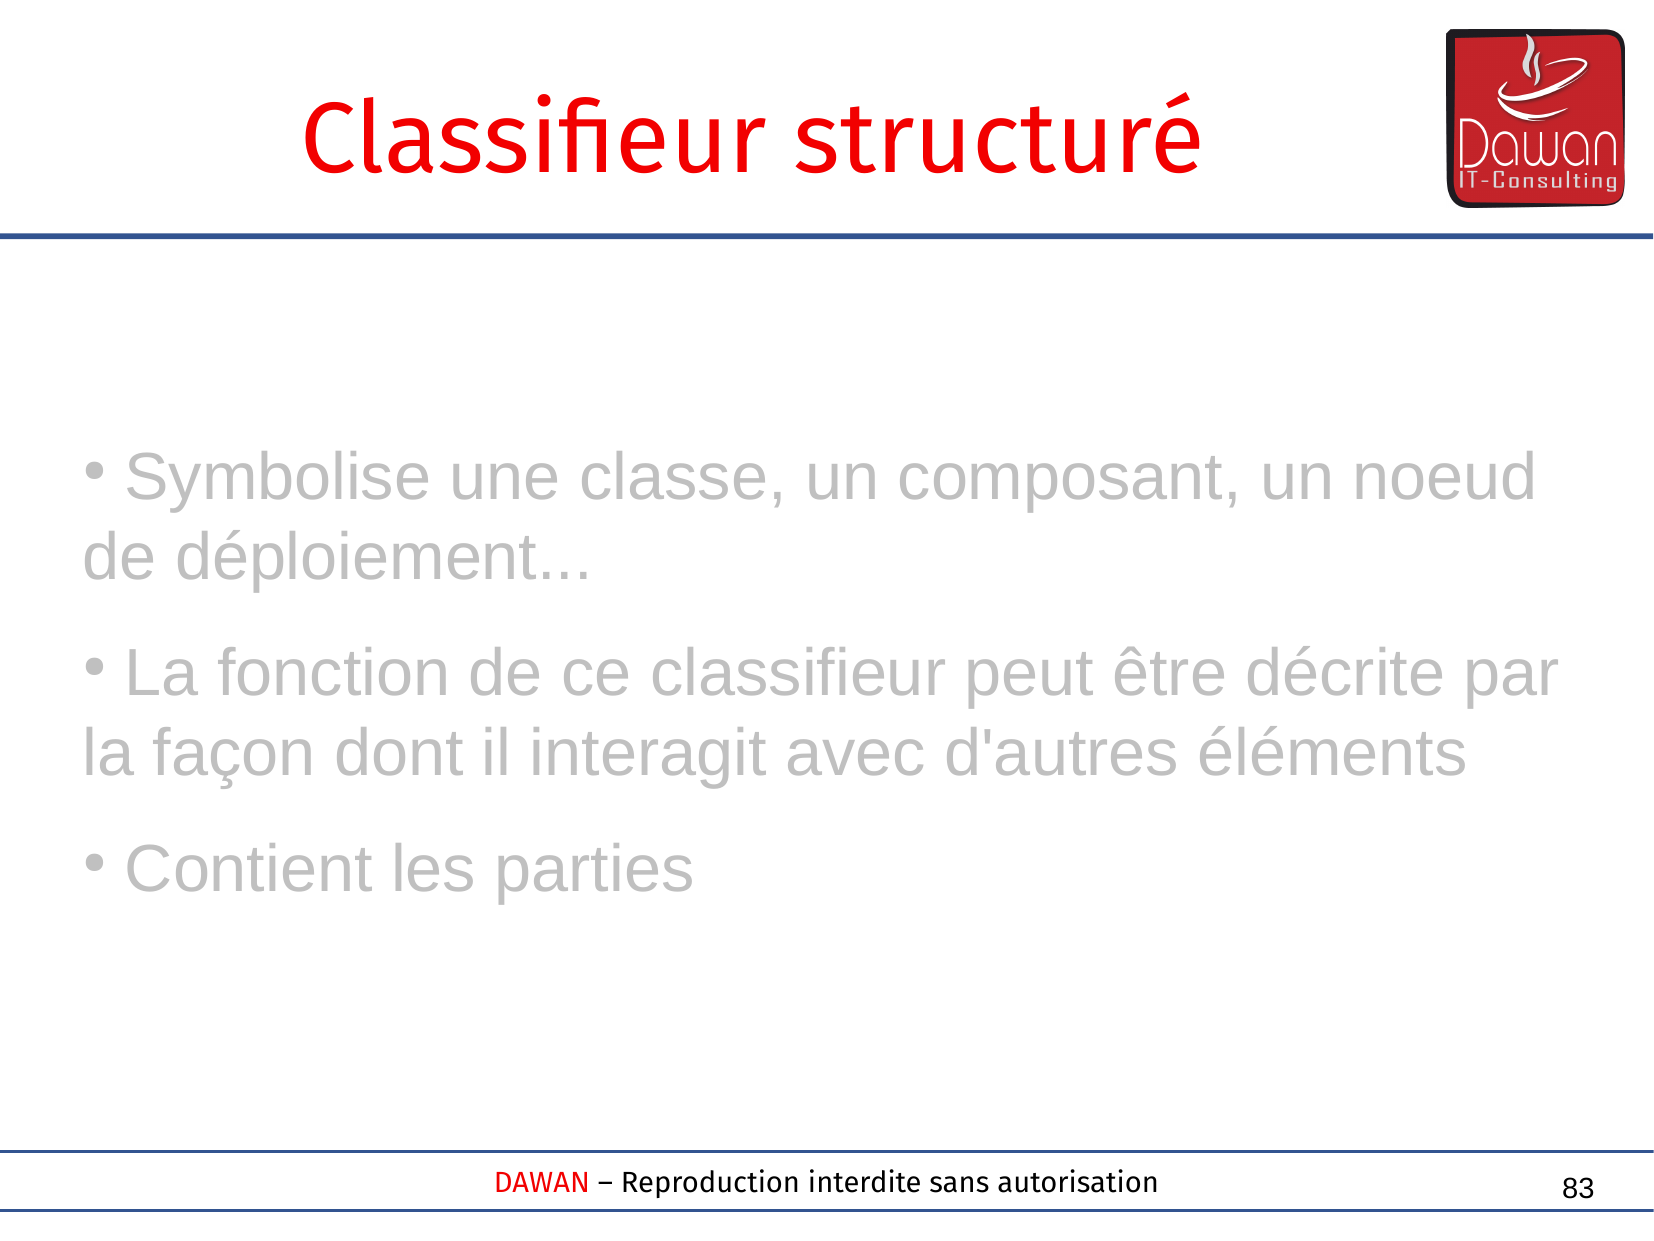

Classifieur structuré
 Symbolise une classe, un composant, un noeud de déploiement...
 La fonction de ce classifieur peut être décrite par la façon dont il interagit avec d'autres éléments
 Contient les parties
83